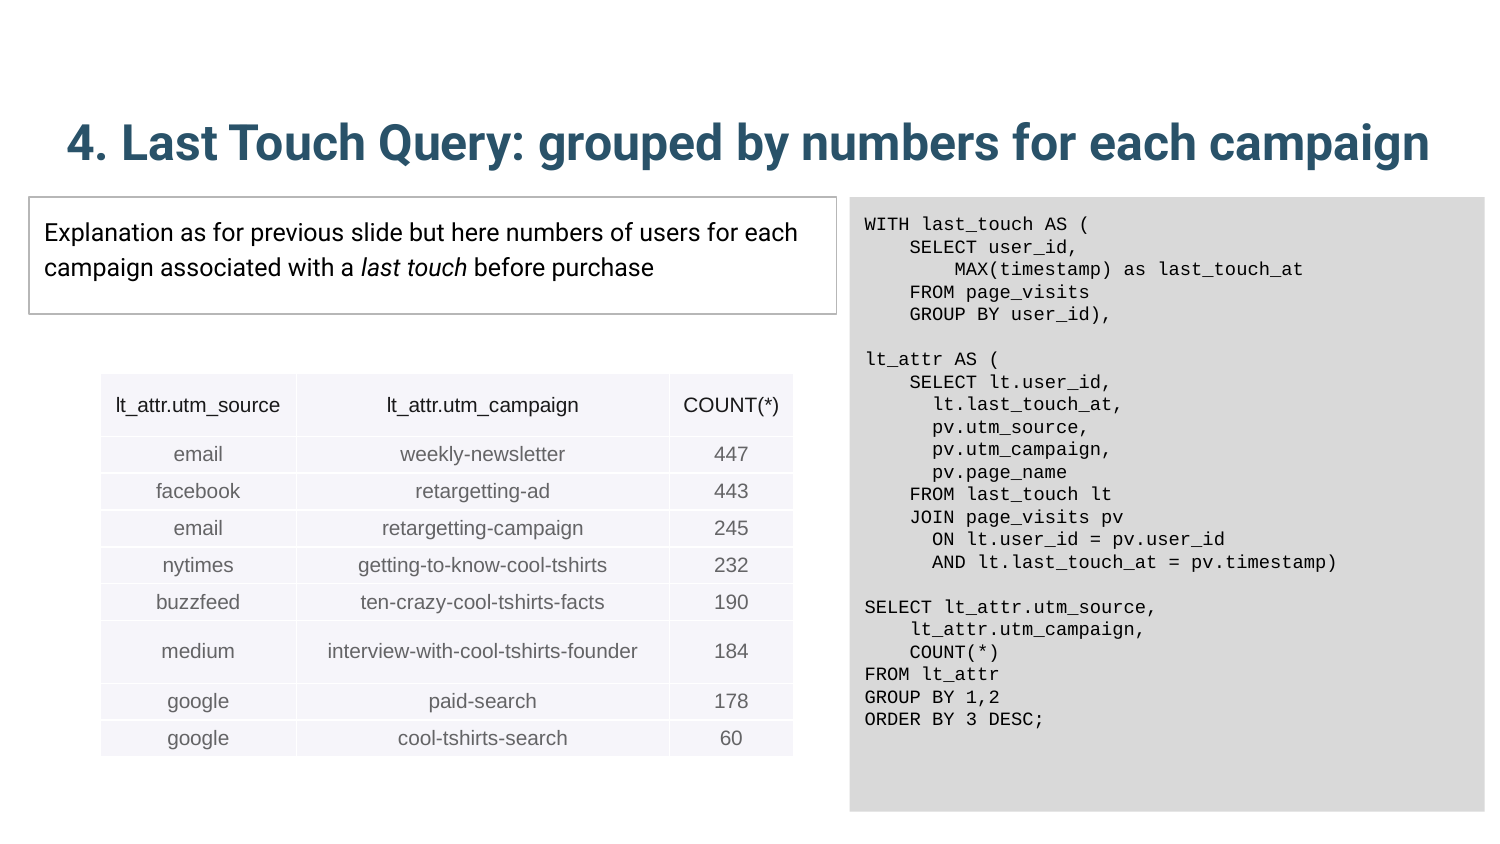

4. Last Touch Query: grouped by numbers for each campaign
Explanation as for previous slide but here numbers of users for each campaign associated with a last touch before purchase
WITH last_touch AS (
    SELECT user_id,
        MAX(timestamp) as last_touch_at
    FROM page_visits
    GROUP BY user_id),

lt_attr AS (
    SELECT lt.user_id,
      lt.last_touch_at,
      pv.utm_source,
      pv.utm_campaign,
      pv.page_name
    FROM last_touch lt
    JOIN page_visits pv
      ON lt.user_id = pv.user_id
      AND lt.last_touch_at = pv.timestamp)

SELECT lt_attr.utm_source,
    lt_attr.utm_campaign,
    COUNT(*)
FROM lt_attr
GROUP BY 1,2
ORDER BY 3 DESC;
| lt\_attr.utm\_source | lt\_attr.utm\_campaign | COUNT(\*) |
| --- | --- | --- |
| email | weekly-newsletter | 447 |
| facebook | retargetting-ad | 443 |
| email | retargetting-campaign | 245 |
| nytimes | getting-to-know-cool-tshirts | 232 |
| buzzfeed | ten-crazy-cool-tshirts-facts | 190 |
| medium | interview-with-cool-tshirts-founder | 184 |
| google | paid-search | 178 |
| google | cool-tshirts-search | 60 |